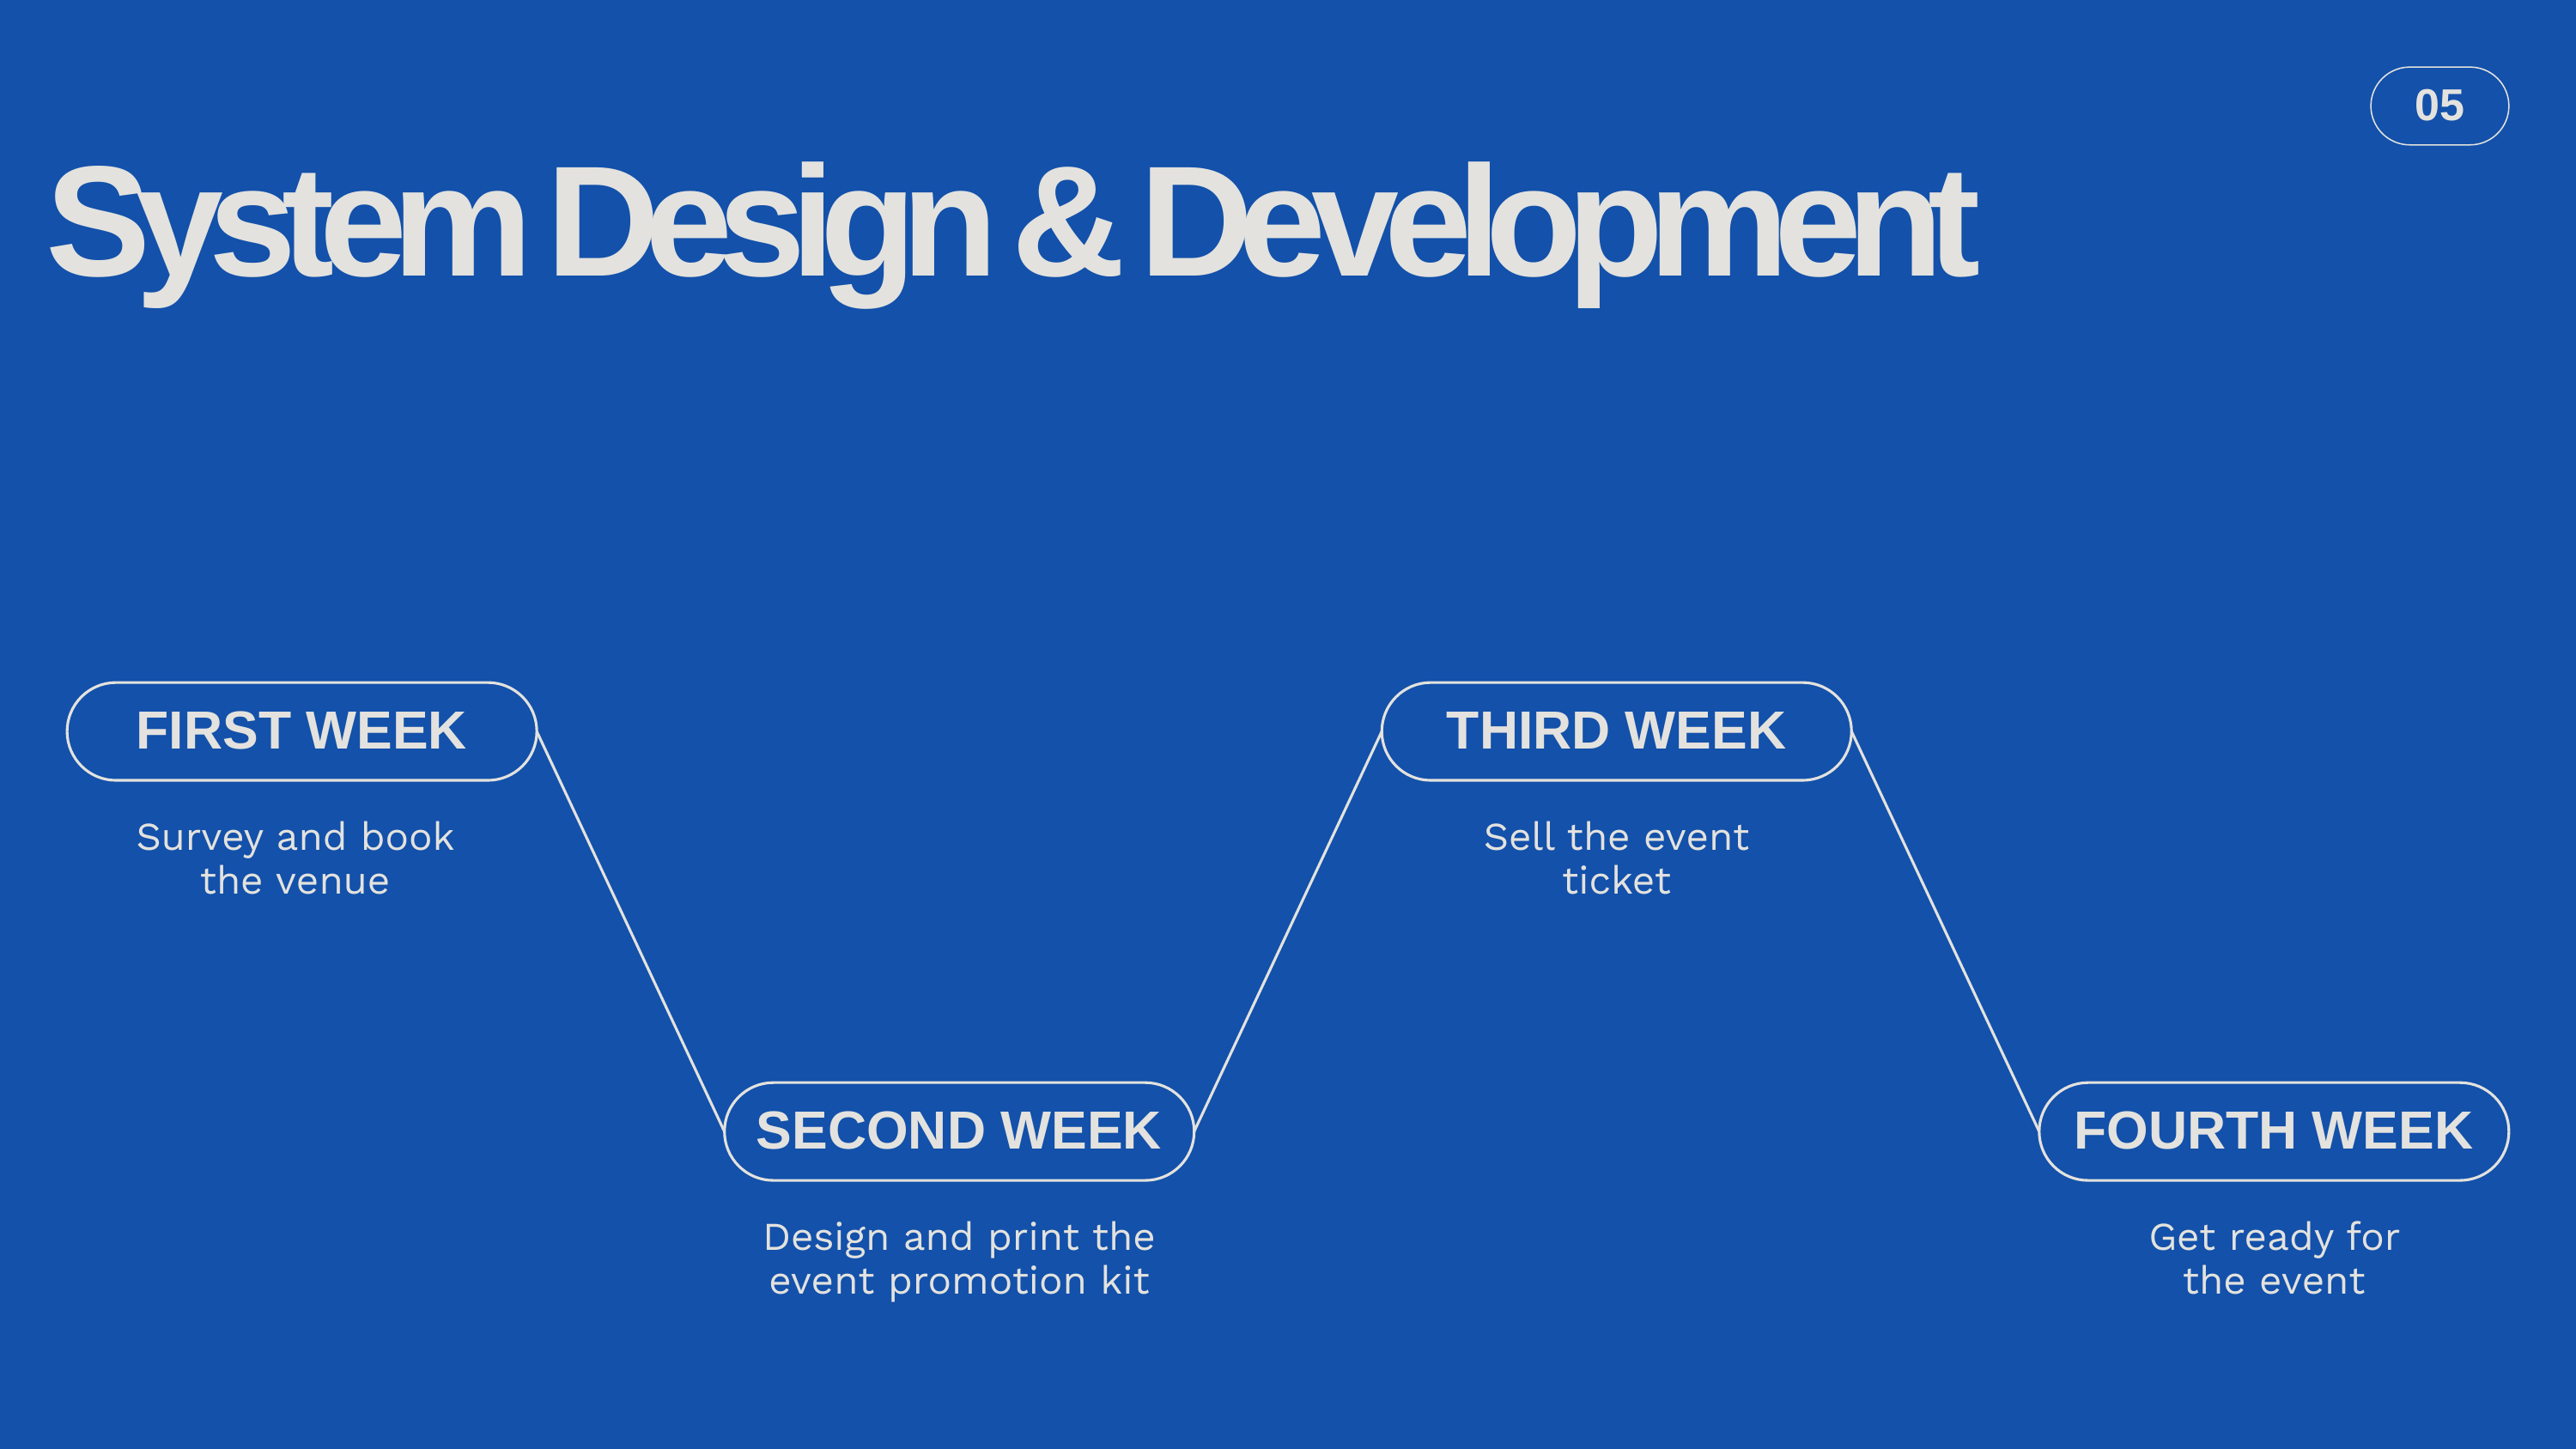

System Design & Development
05

FIRST WEEK
THIRD WEEK

Survey and book
the venue
Sell the event ticket

SECOND WEEK
FOURTH WEEK
Design and print the event promotion kit
Get ready for the event